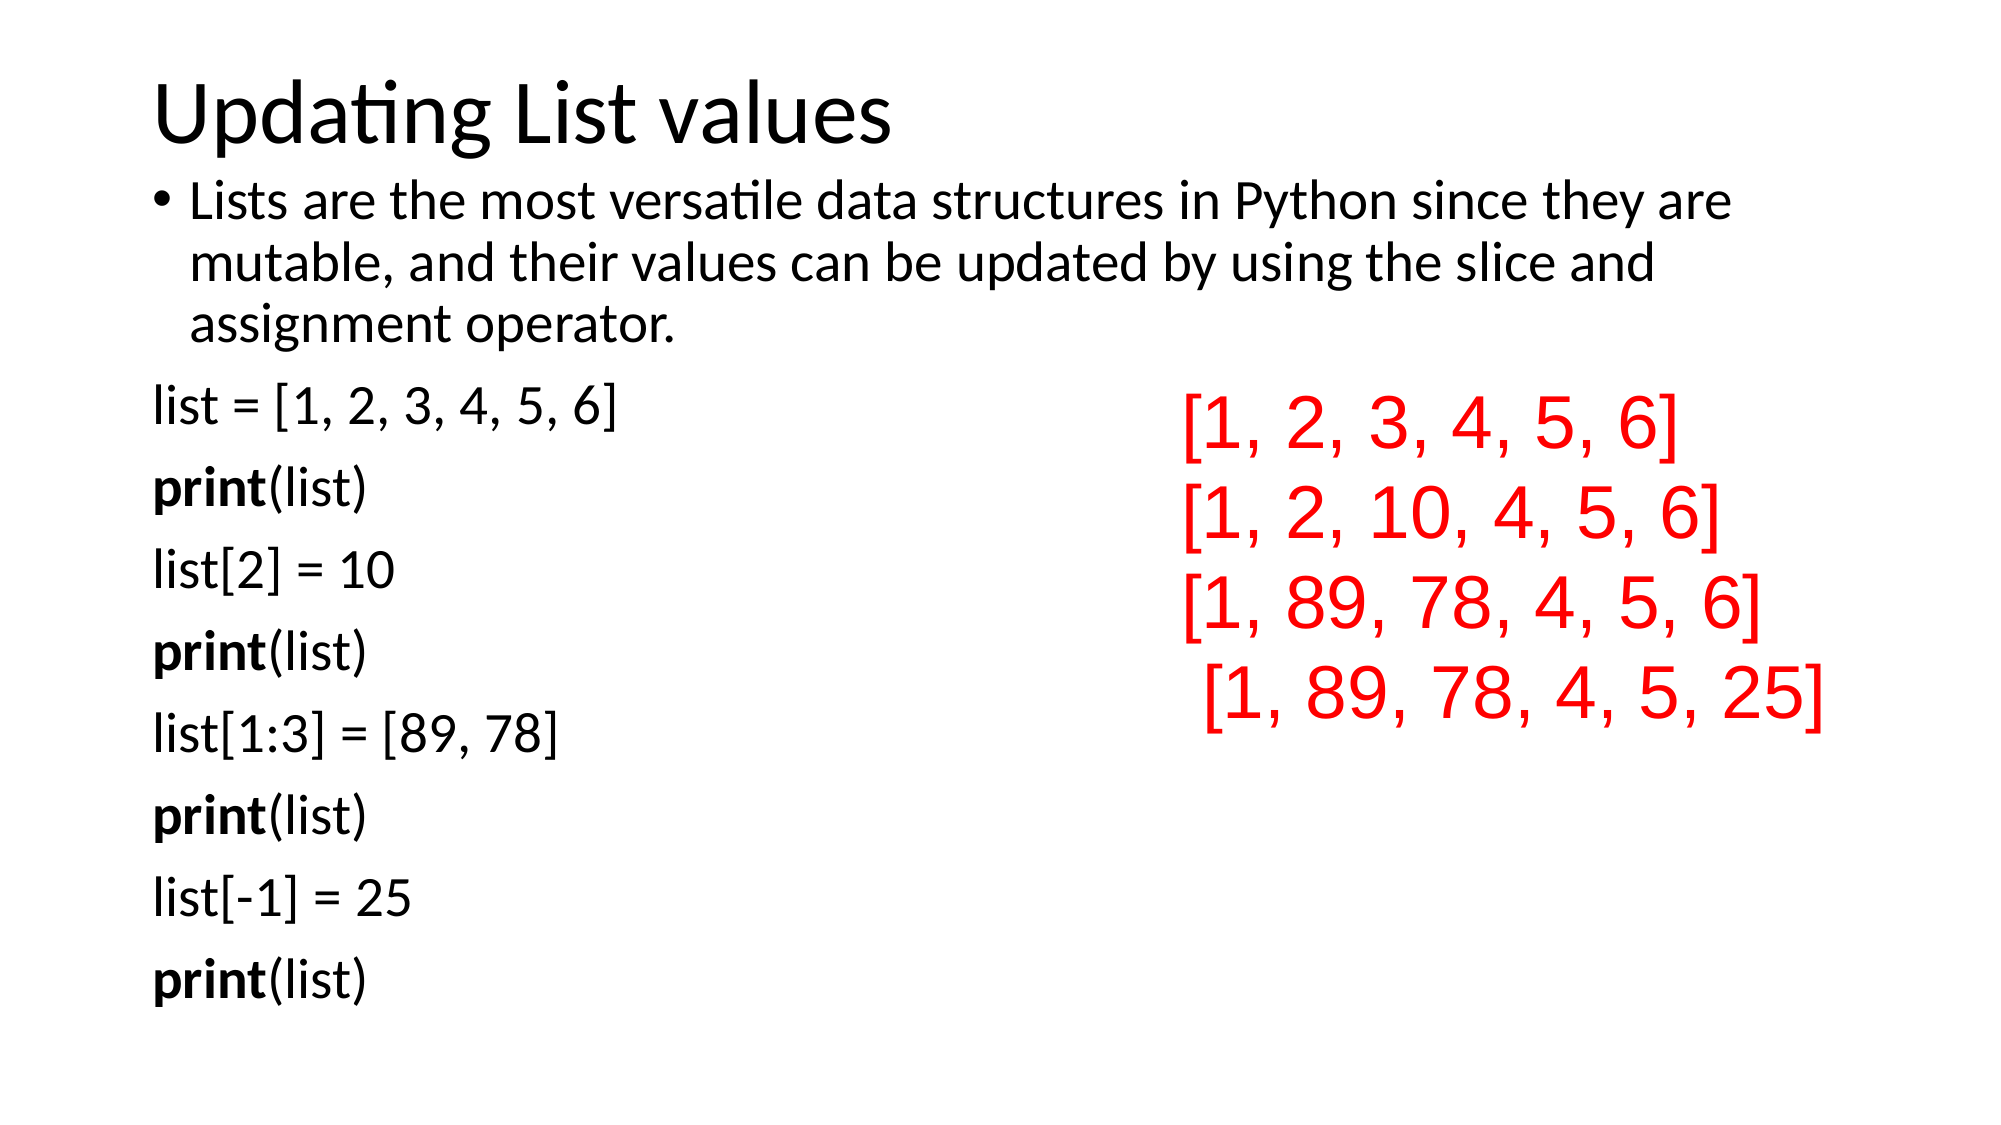

# Updating List values
Lists are the most versatile data structures in Python since they are mutable, and their values can be updated by using the slice and assignment operator.
list = [1, 2, 3, 4, 5, 6]
print(list)
list[2] = 10
print(list)
list[1:3] = [89, 78]
print(list)
list[-1] = 25
print(list)

[1, 2, 3, 4, 5, 6]
[1, 2, 10, 4, 5, 6]
[1, 89, 78, 4, 5, 6]
 [1, 89, 78, 4, 5, 25]